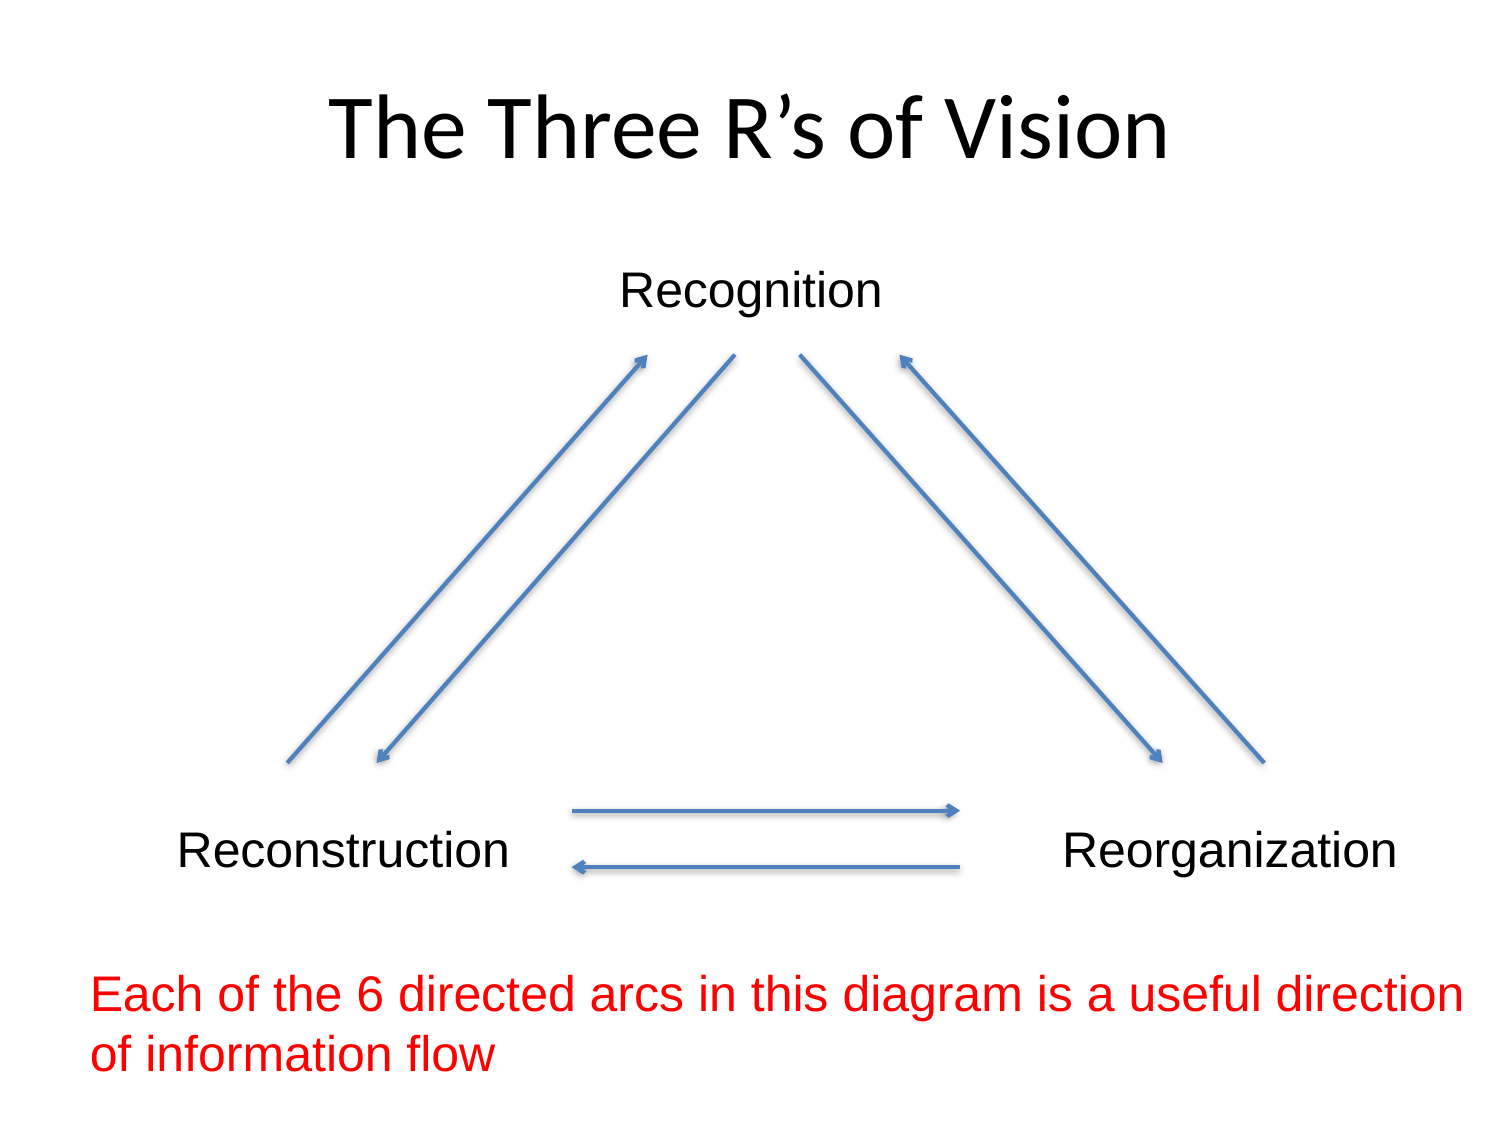

# The Three R’s of Vision
Recognition

Reconstruction
Reorganization
Each of the 6 directed arcs in this diagram is a useful direction of information flow